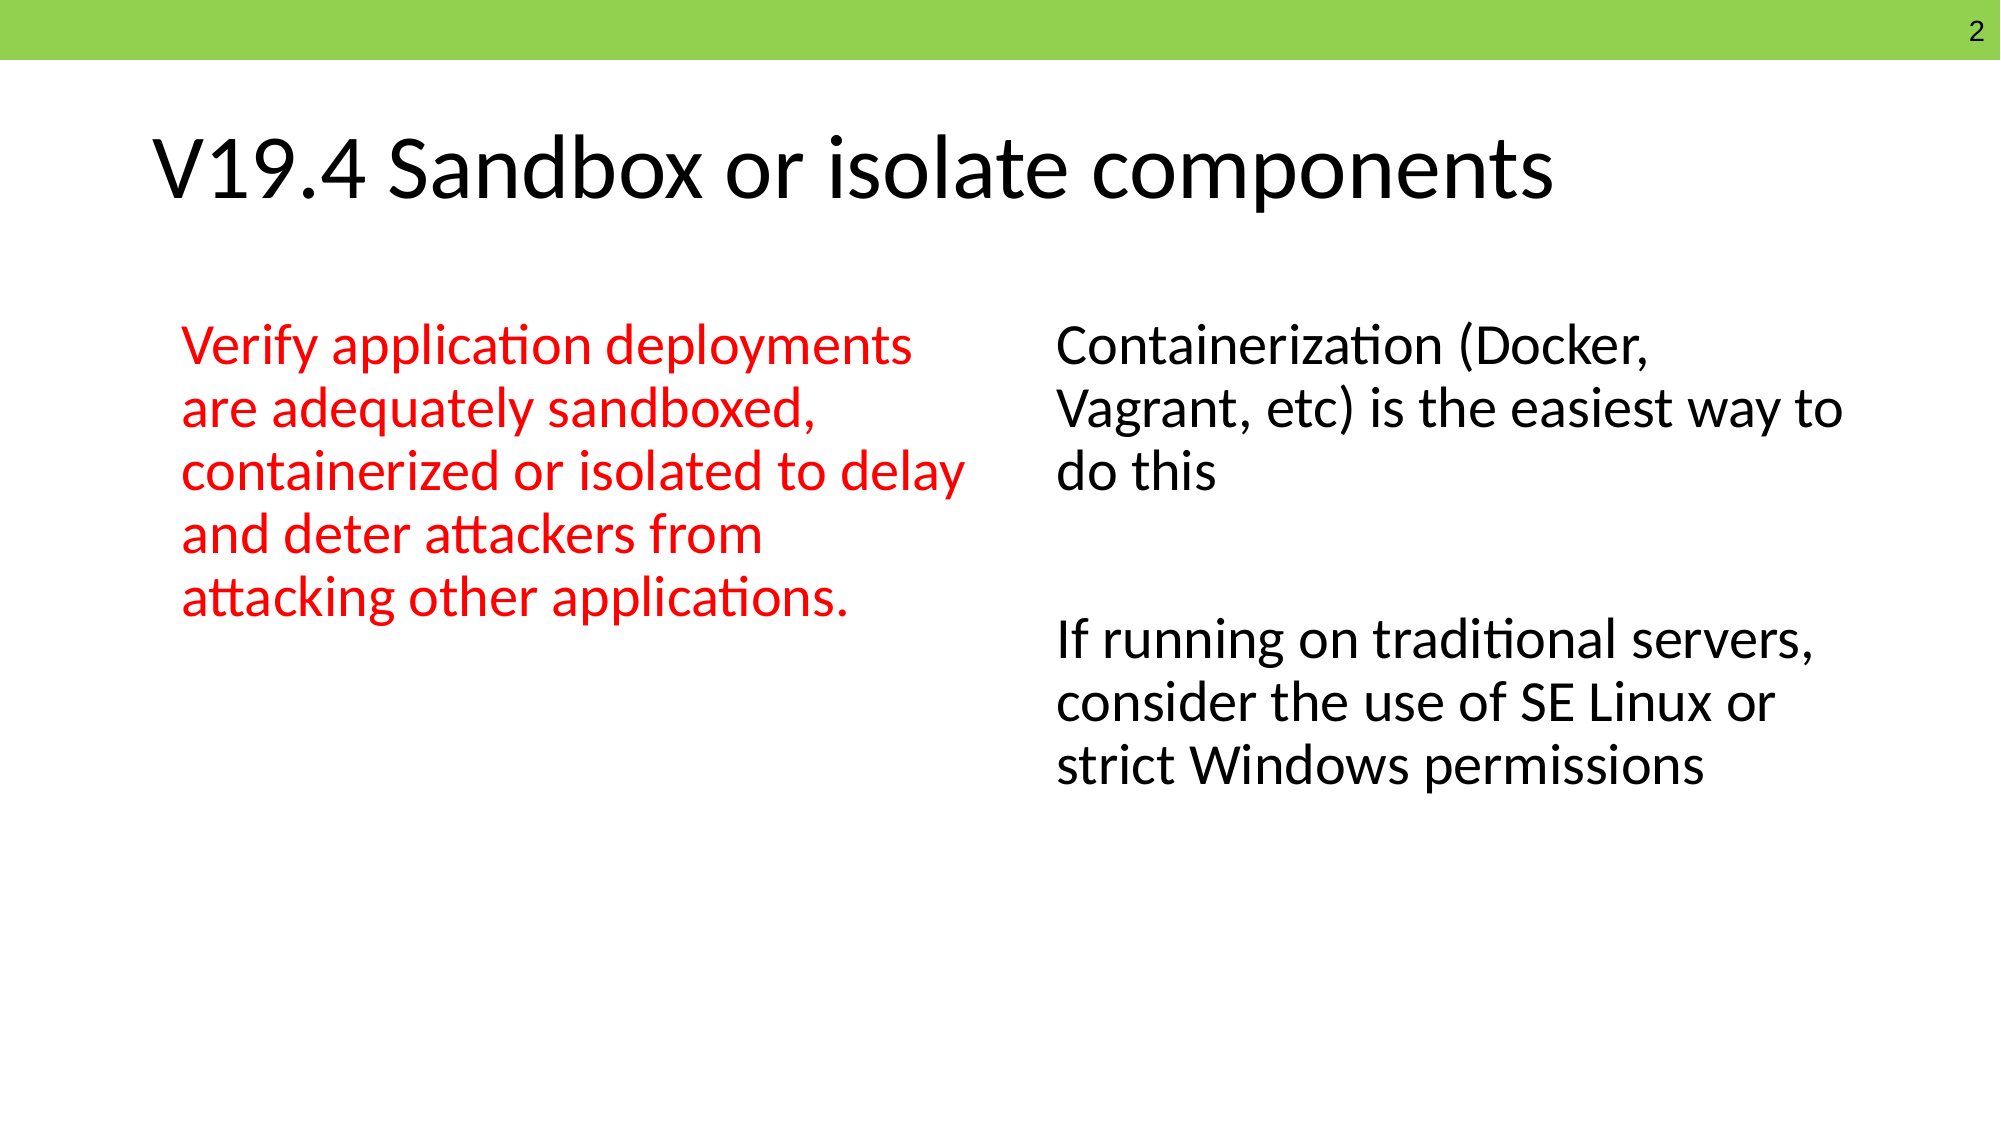

# V19.4 Sandbox or isolate components
Verify application deployments are adequately sandboxed, containerized or isolated to delay and deter attackers from attacking other applications.

Containerization (Docker, Vagrant, etc) is the easiest way to do this

If running on traditional servers, consider the use of SE Linux or strict Windows permissions